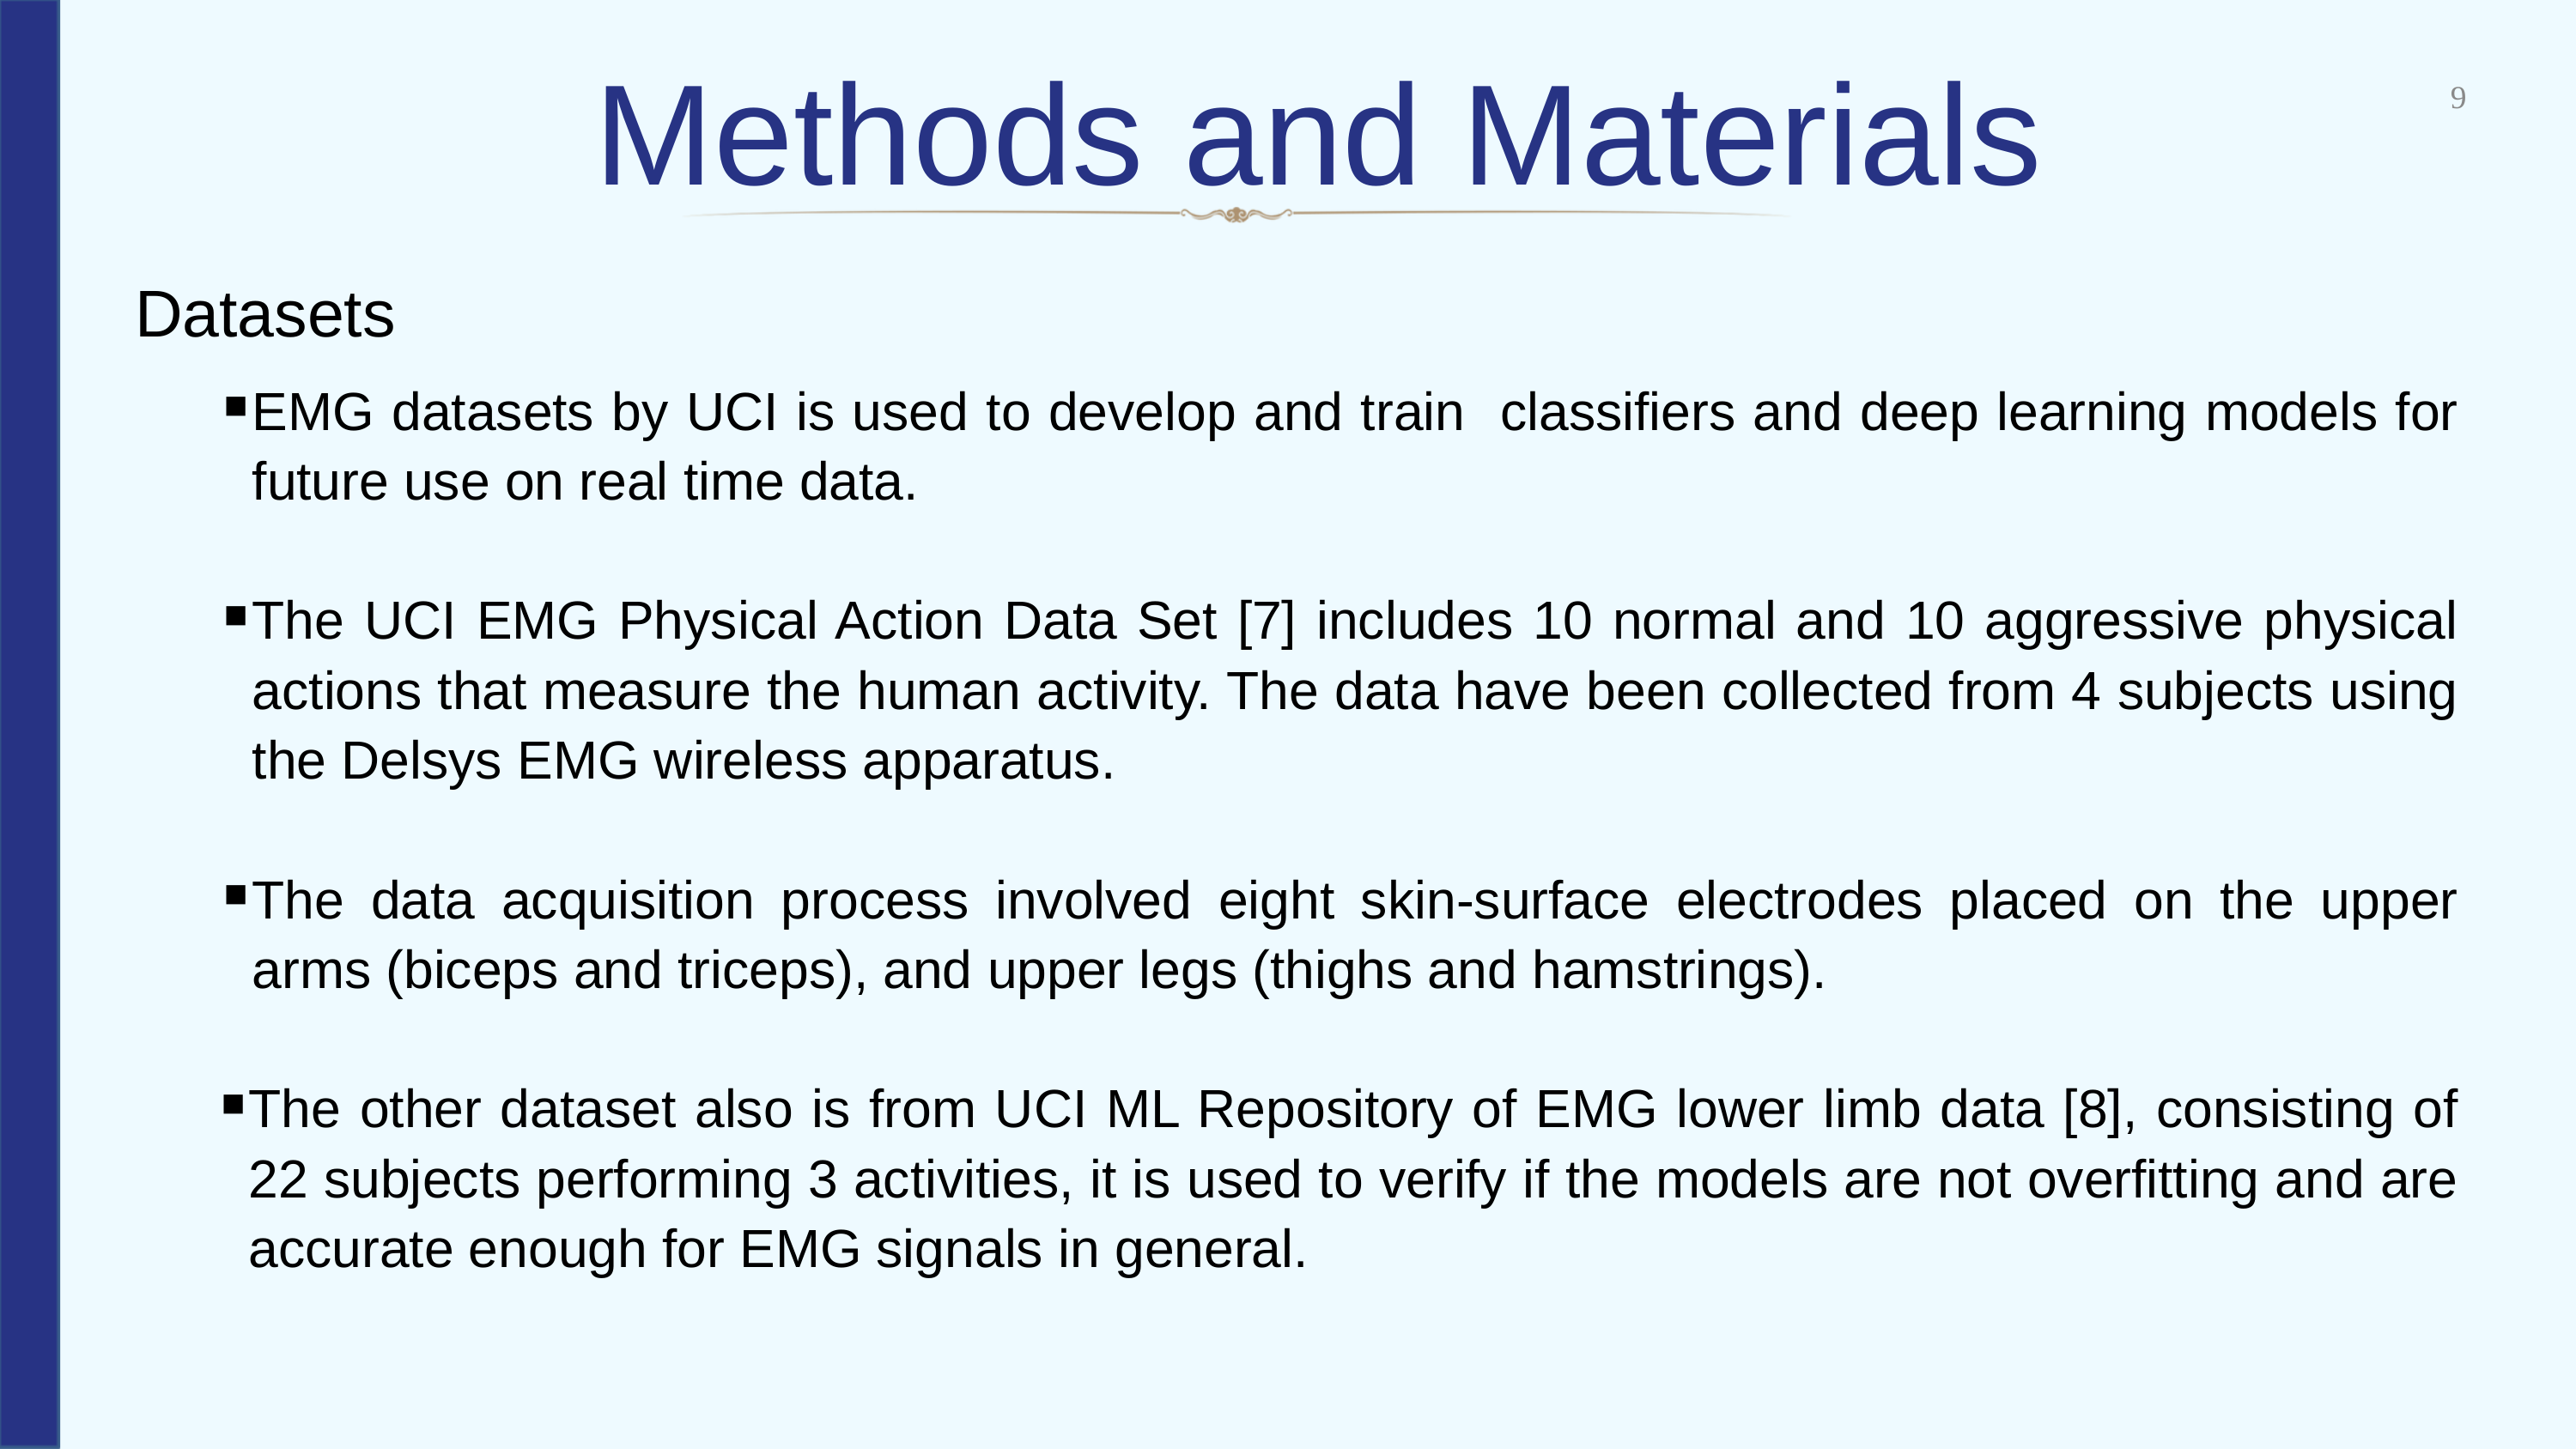

Methods and Materials
9

Datasets
EMG datasets by UCI is used to develop and train  classifiers and deep learning models for future use on real time data.

The UCI EMG Physical Action Data Set [7] includes 10 normal and 10 aggressive physical actions that measure the human activity. The data have been collected from 4 subjects using the Delsys EMG wireless apparatus.

The data acquisition process involved eight skin-surface electrodes placed on the upper arms (biceps and triceps), and upper legs (thighs and hamstrings).

The other dataset also is from UCI ML Repository of EMG lower limb data [8], consisting of 22 subjects performing 3 activities, it is used to verify if the models are not overfitting and are accurate enough for EMG signals in general.